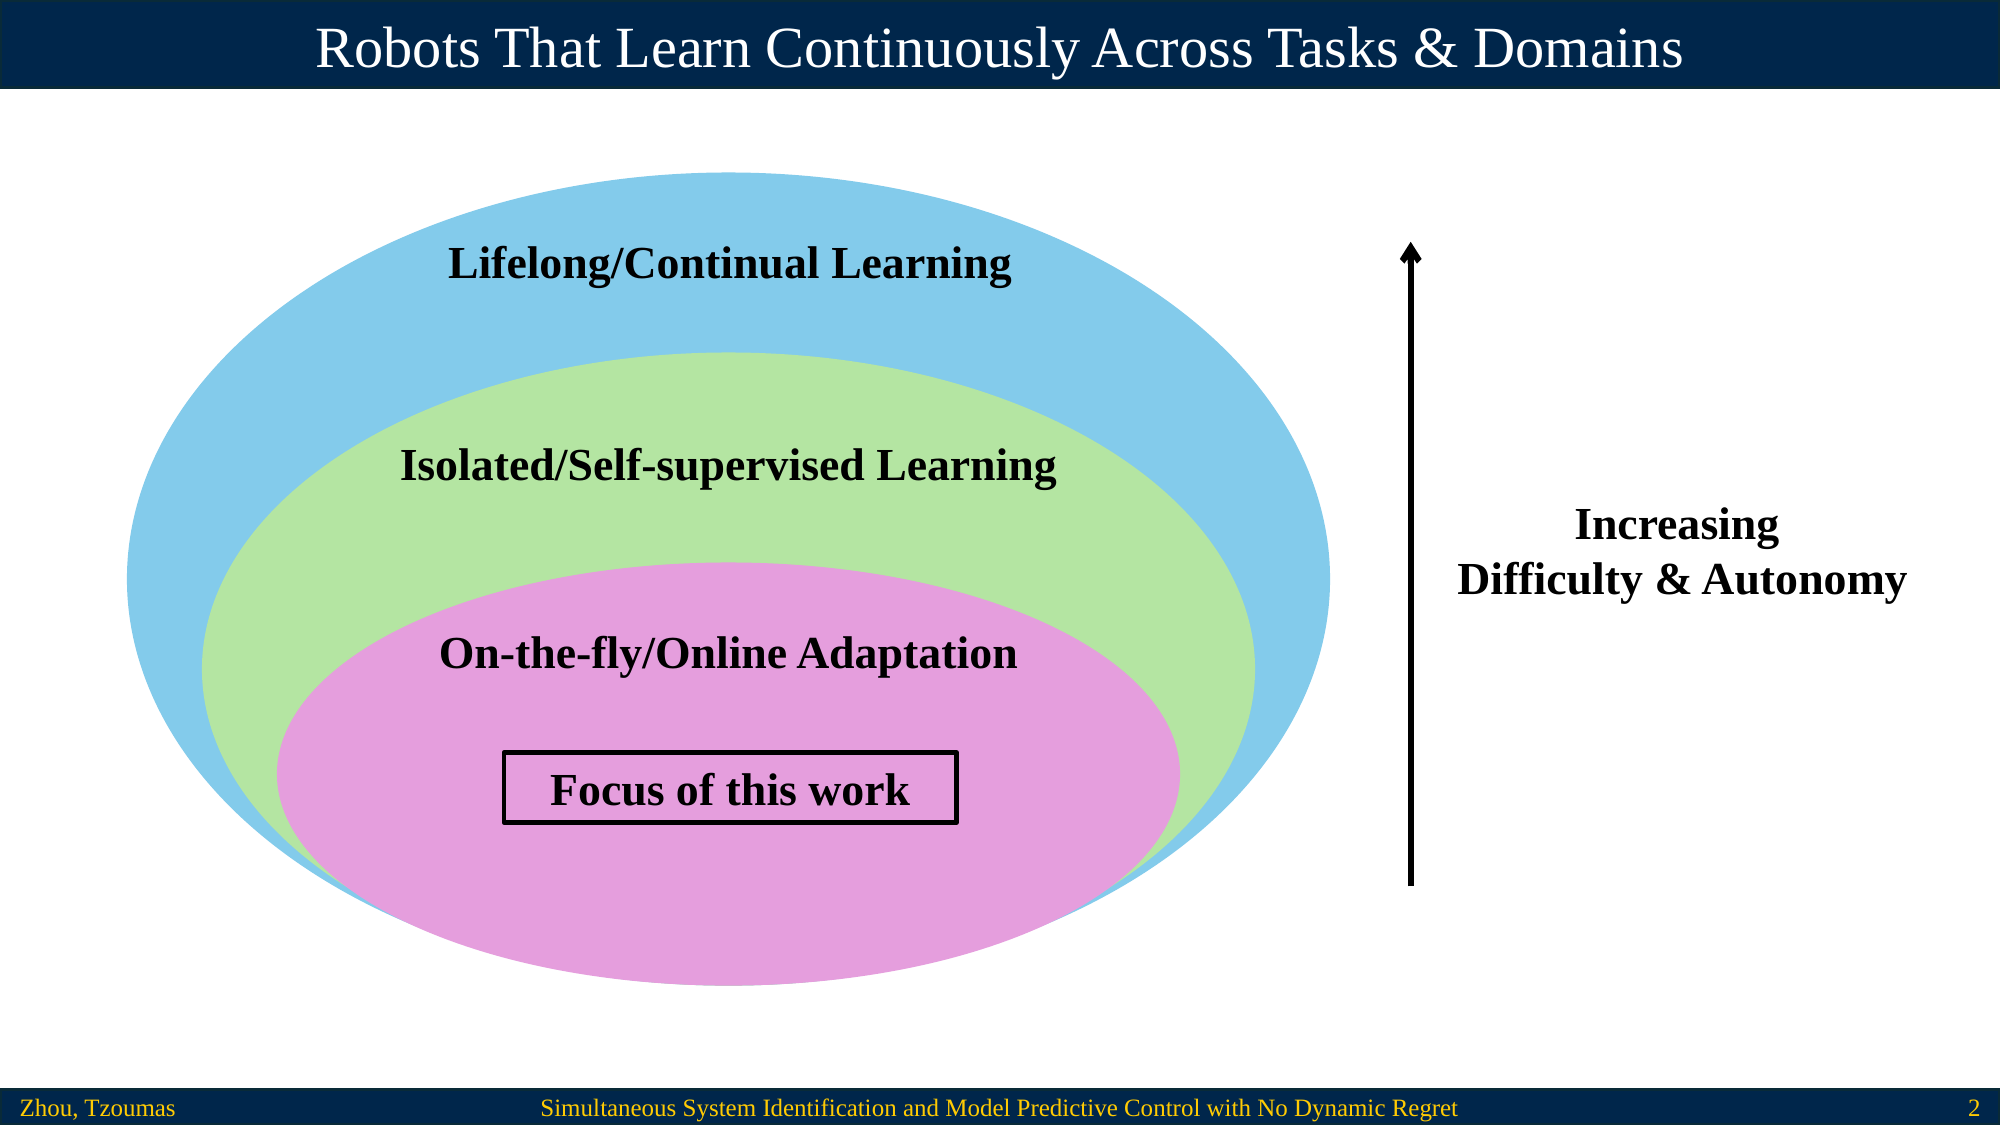

Robots That Learn Continuously Across Tasks & Domains

Lifelong/Continual Learning

Isolated/Self-supervised Learning
Increasing
Difficulty & Autonomy

On-the-fly/Online Adaptation
Focus of this work
Zhou, Tzoumas
Simultaneous System Identification and Model Predictive Control with No Dynamic Regret
2